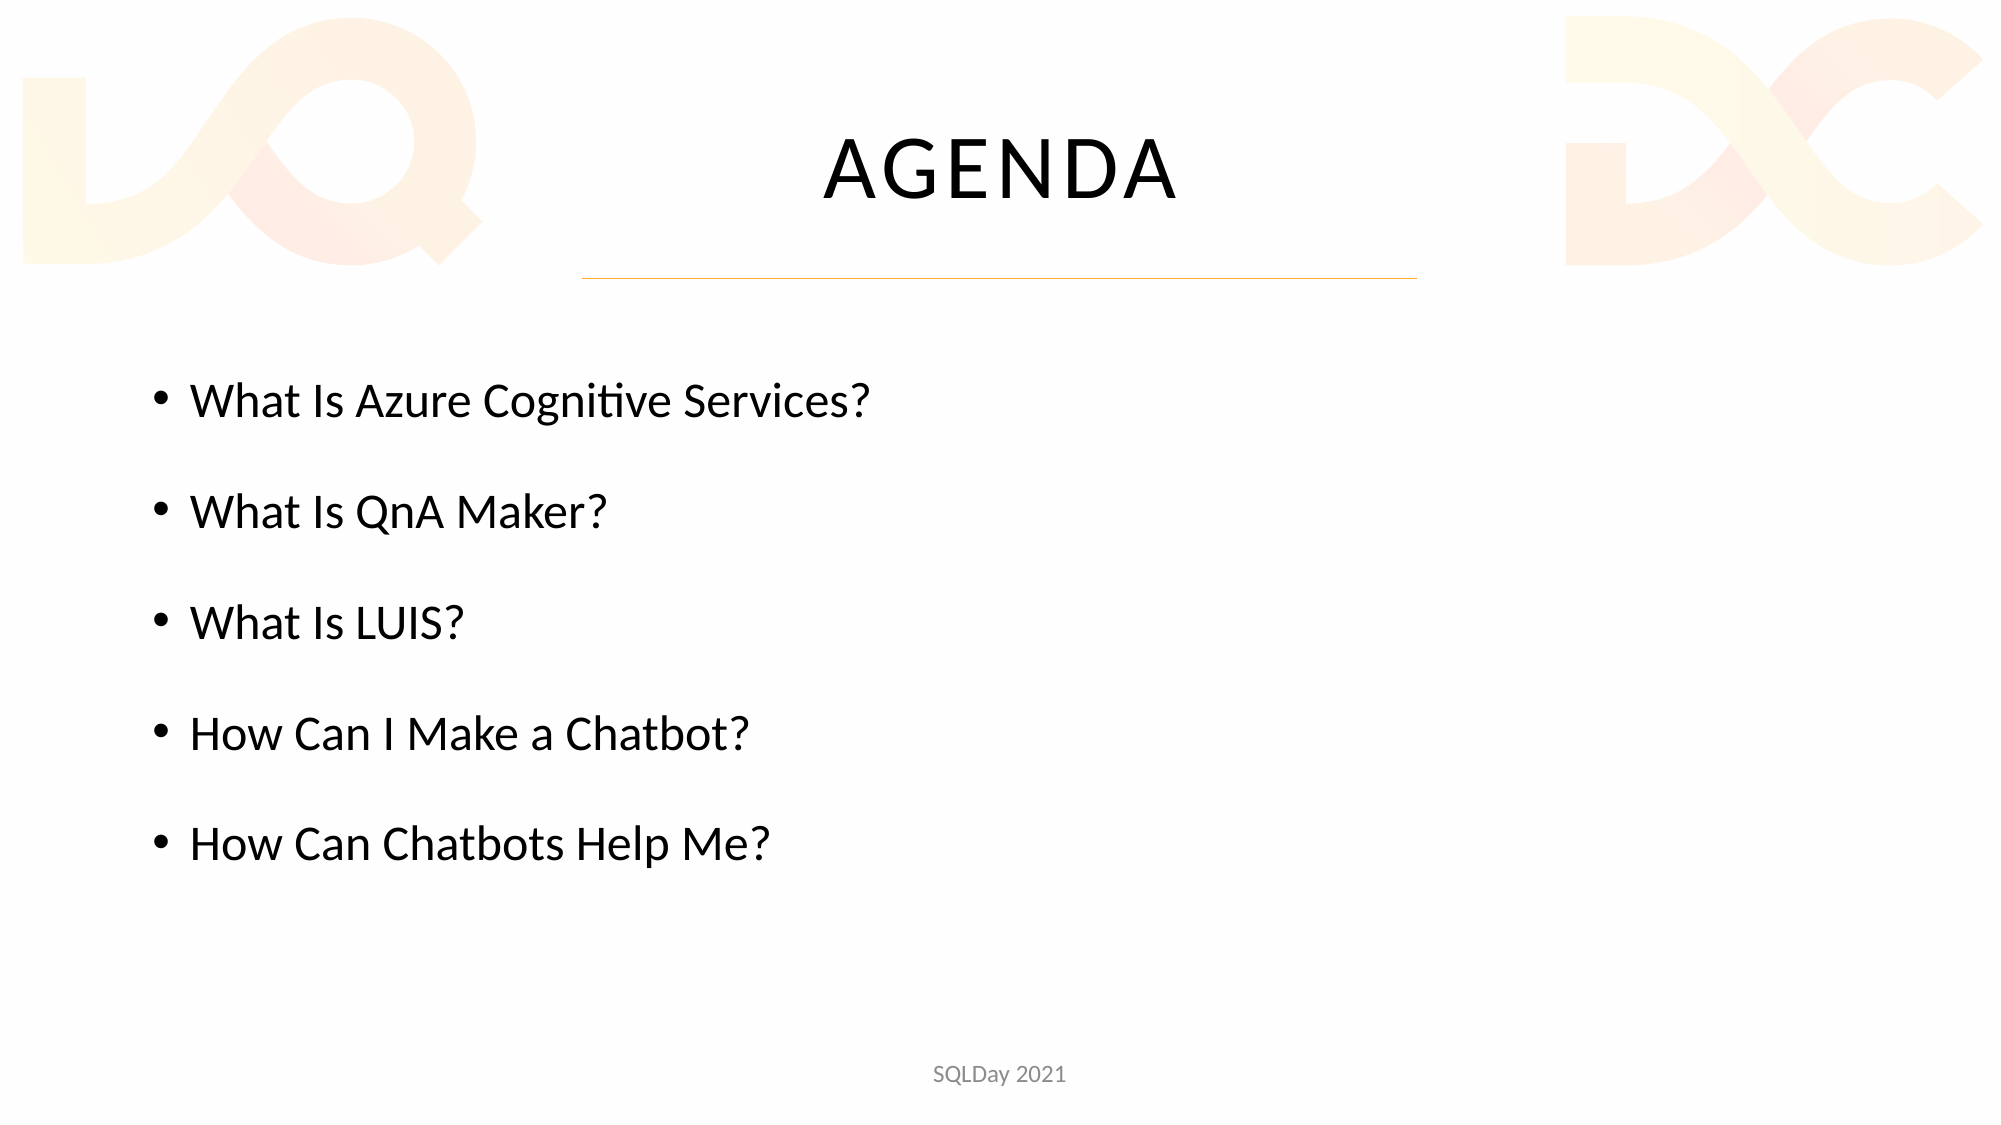

# AGENDA
What Is Azure Cognitive Services?
What Is QnA Maker?
What Is LUIS?
How Can I Make a Chatbot?
How Can Chatbots Help Me?
SQLDay 2021